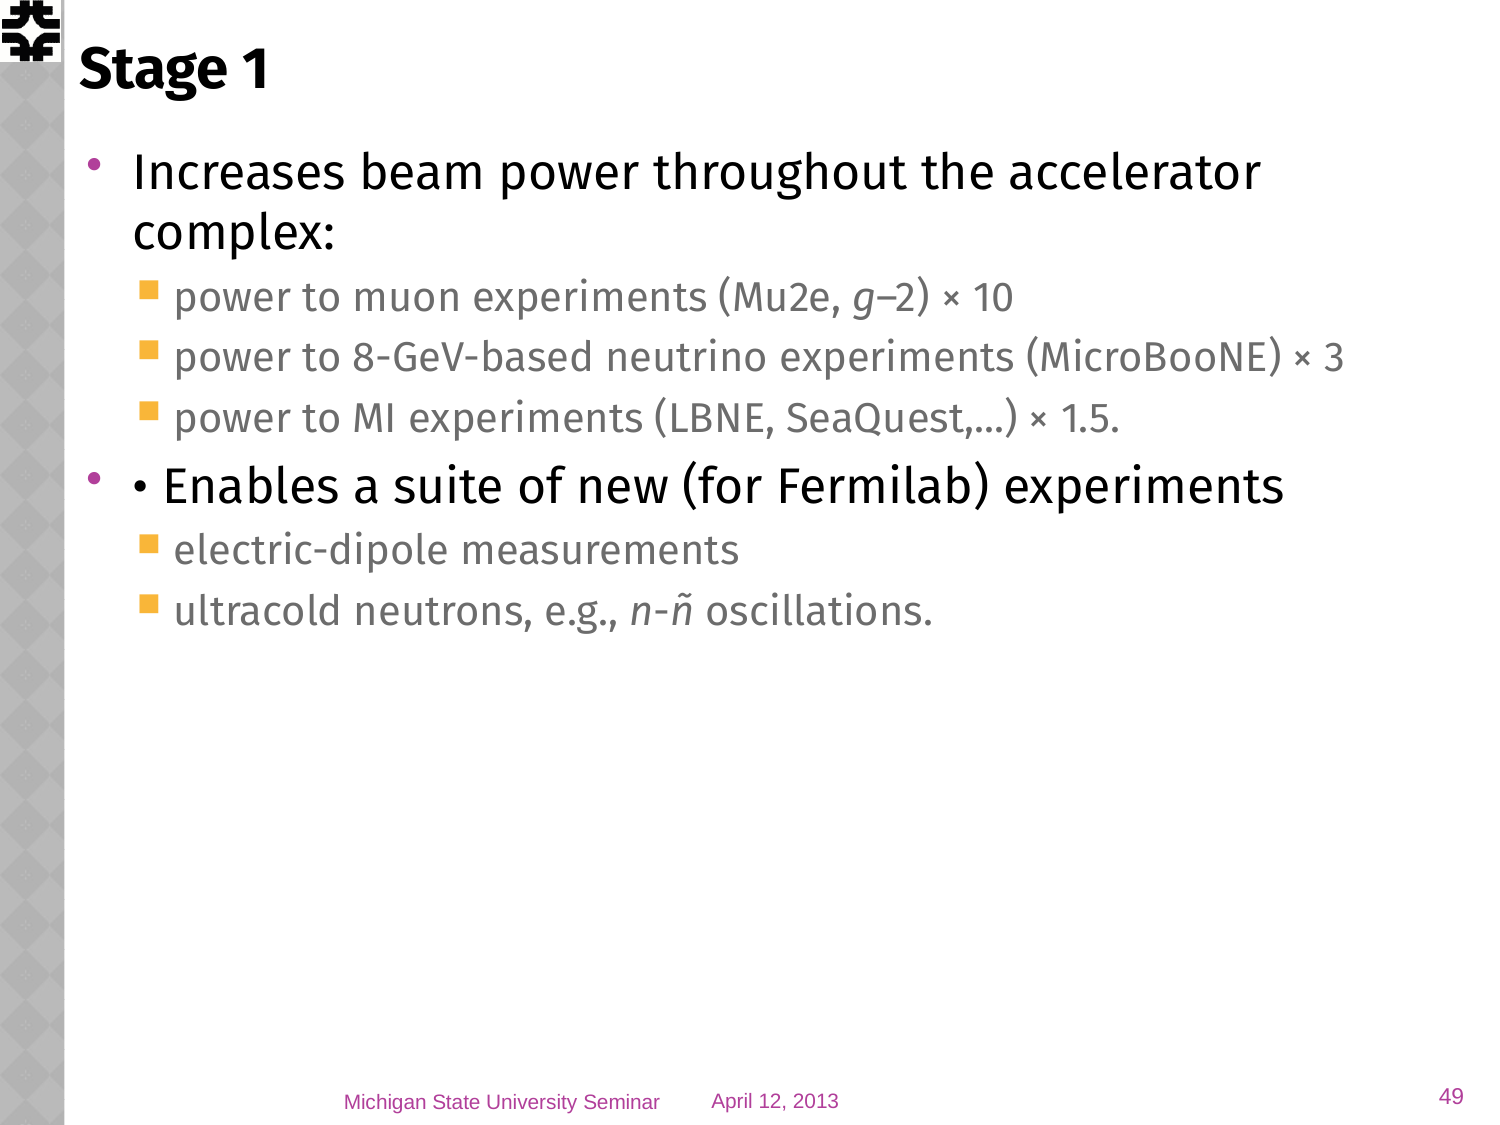

# Stage 1
Increases beam power throughout the accelerator complex:
power to muon experiments (Mu2e, g–2) × 10
power to 8-GeV-based neutrino experiments (MicroBooNE) × 3
power to MI experiments (LBNE, SeaQuest,...) × 1.5.
• Enables a suite of new (for Fermilab) experiments
electric-dipole measurements
ultracold neutrons, e.g., n-ñ oscillations.
49
Michigan State University Seminar
April 12, 2013